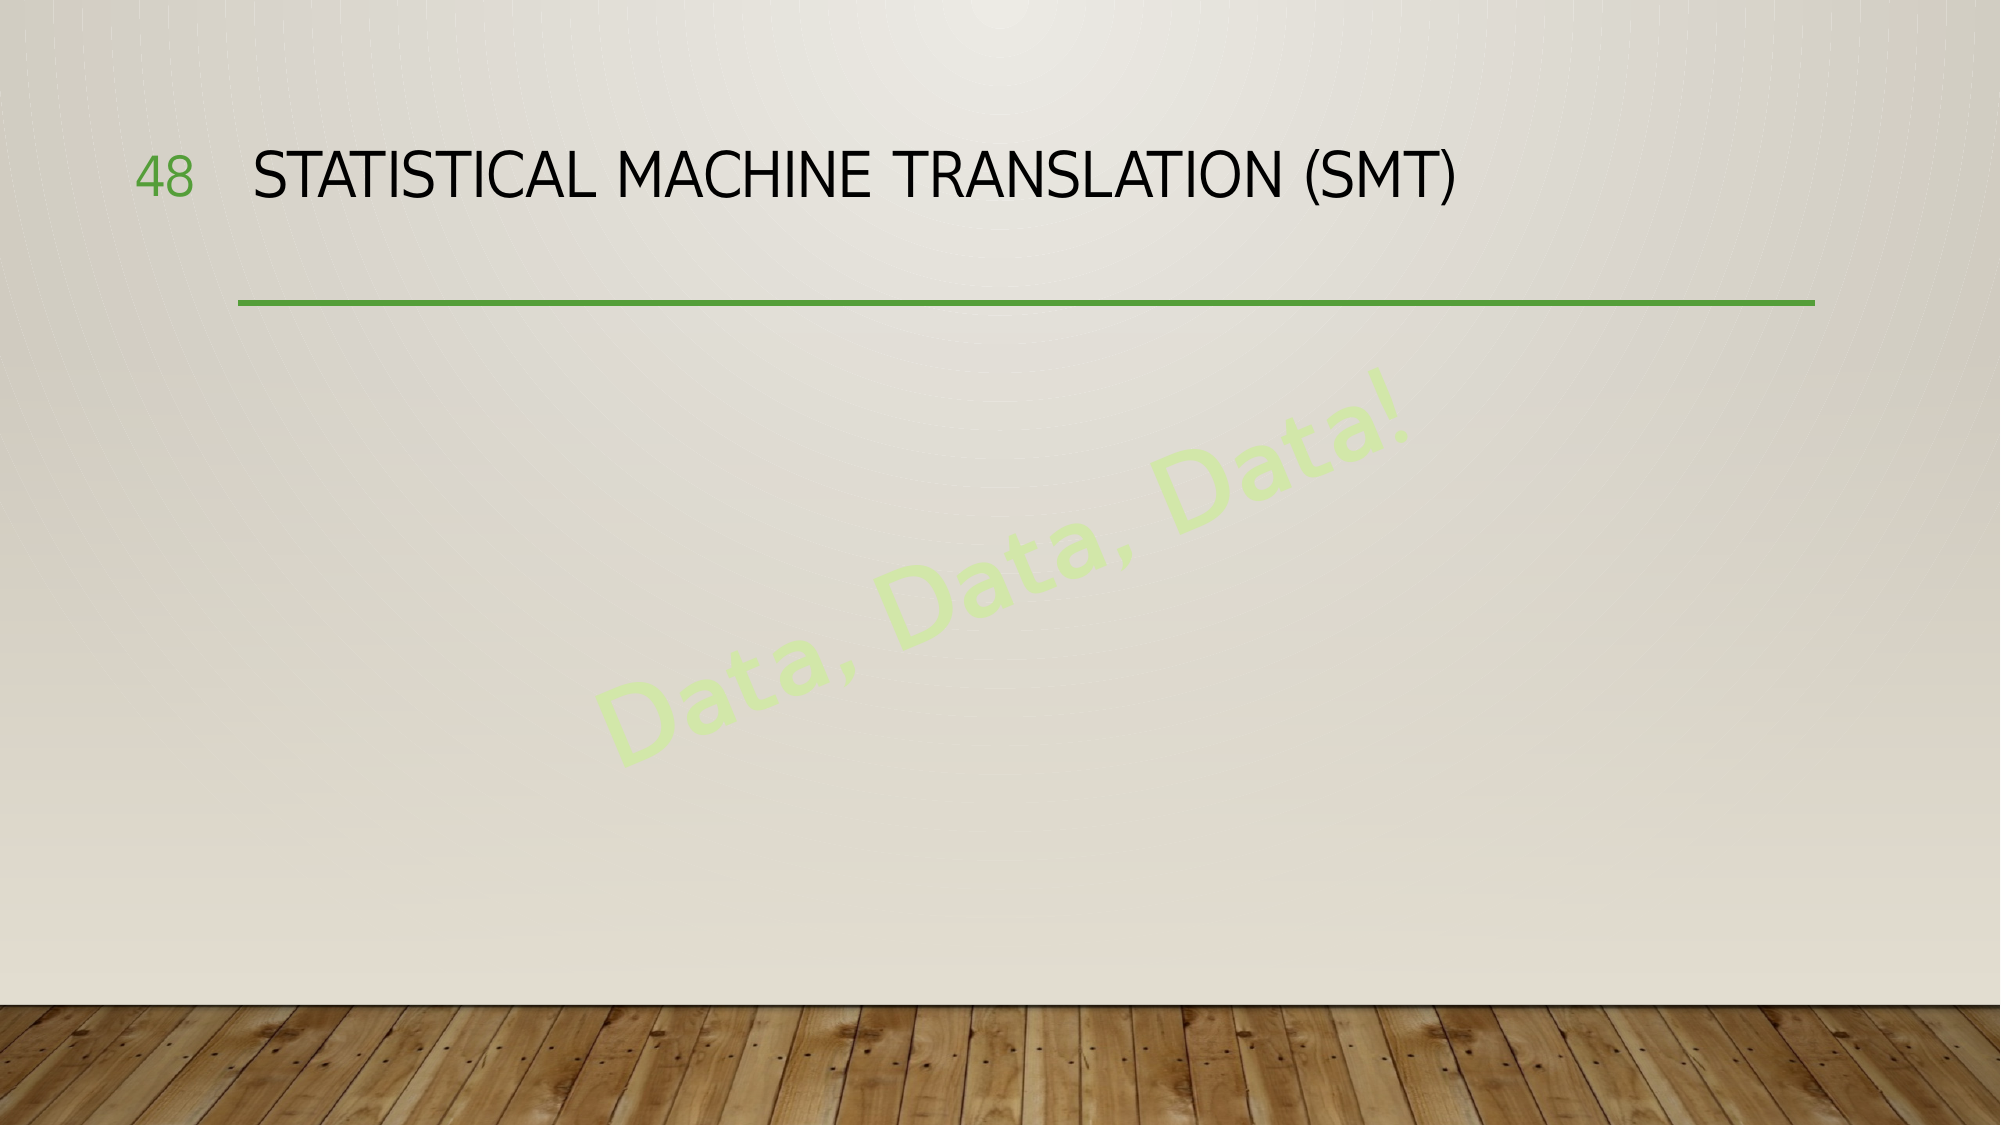

48
# Statistical Machine Translation (SMT)

Data, Data, Data!